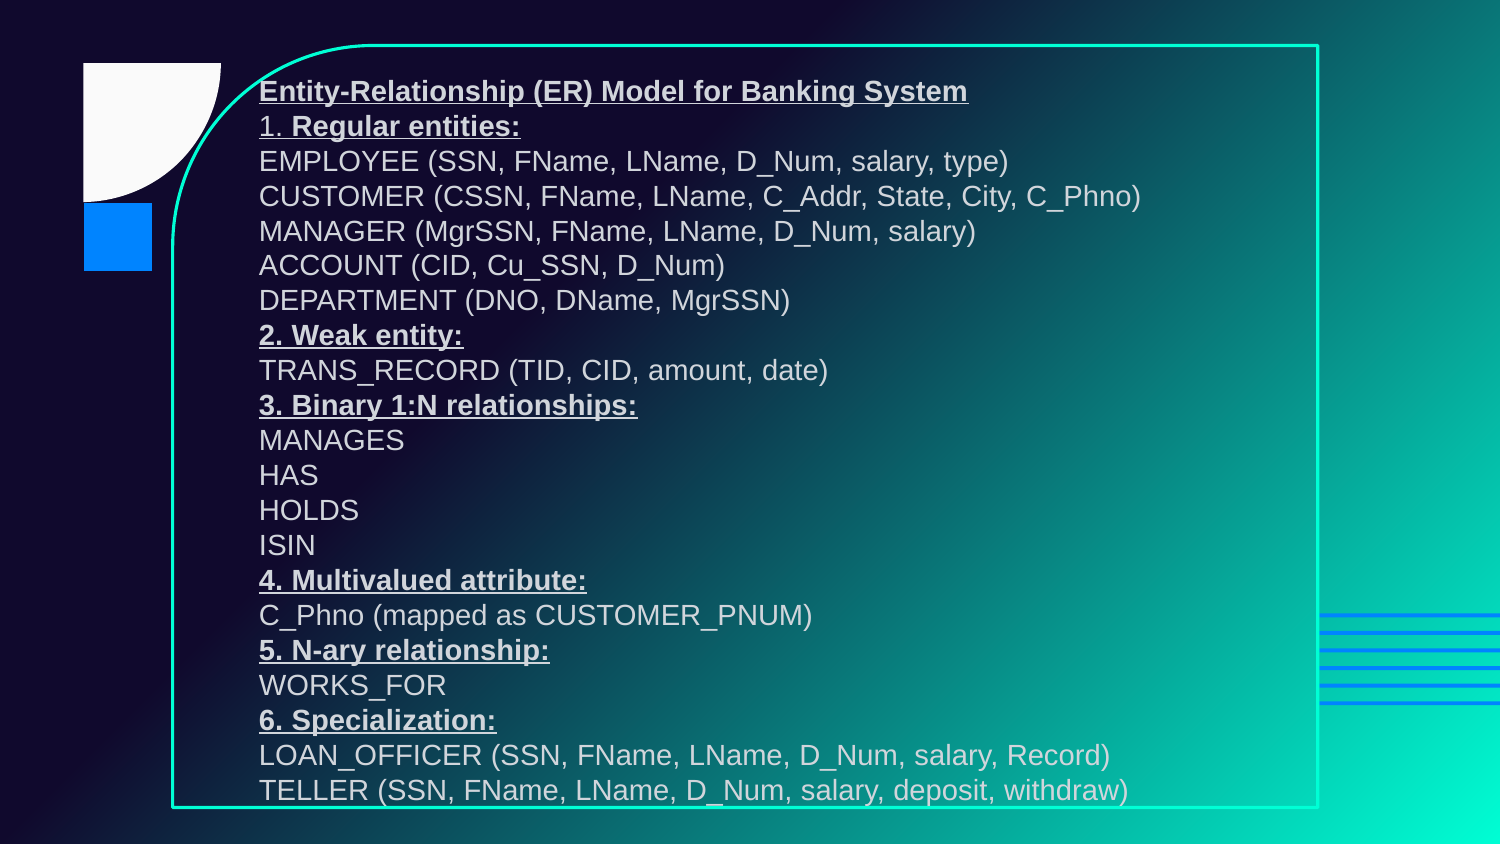

Entity-Relationship (ER) Model for Banking System
1. Regular entities:
EMPLOYEE (SSN, FName, LName, D_Num, salary, type)
CUSTOMER (CSSN, FName, LName, C_Addr, State, City, C_Phno)
MANAGER (MgrSSN, FName, LName, D_Num, salary)
ACCOUNT (CID, Cu_SSN, D_Num)
DEPARTMENT (DNO, DName, MgrSSN)
2. Weak entity:
TRANS_RECORD (TID, CID, amount, date)
3. Binary 1:N relationships:
MANAGES
HAS
HOLDS
ISIN
4. Multivalued attribute:
C_Phno (mapped as CUSTOMER_PNUM)
5. N-ary relationship:
WORKS_FOR
6. Specialization:
LOAN_OFFICER (SSN, FName, LName, D_Num, salary, Record)
TELLER (SSN, FName, LName, D_Num, salary, deposit, withdraw)